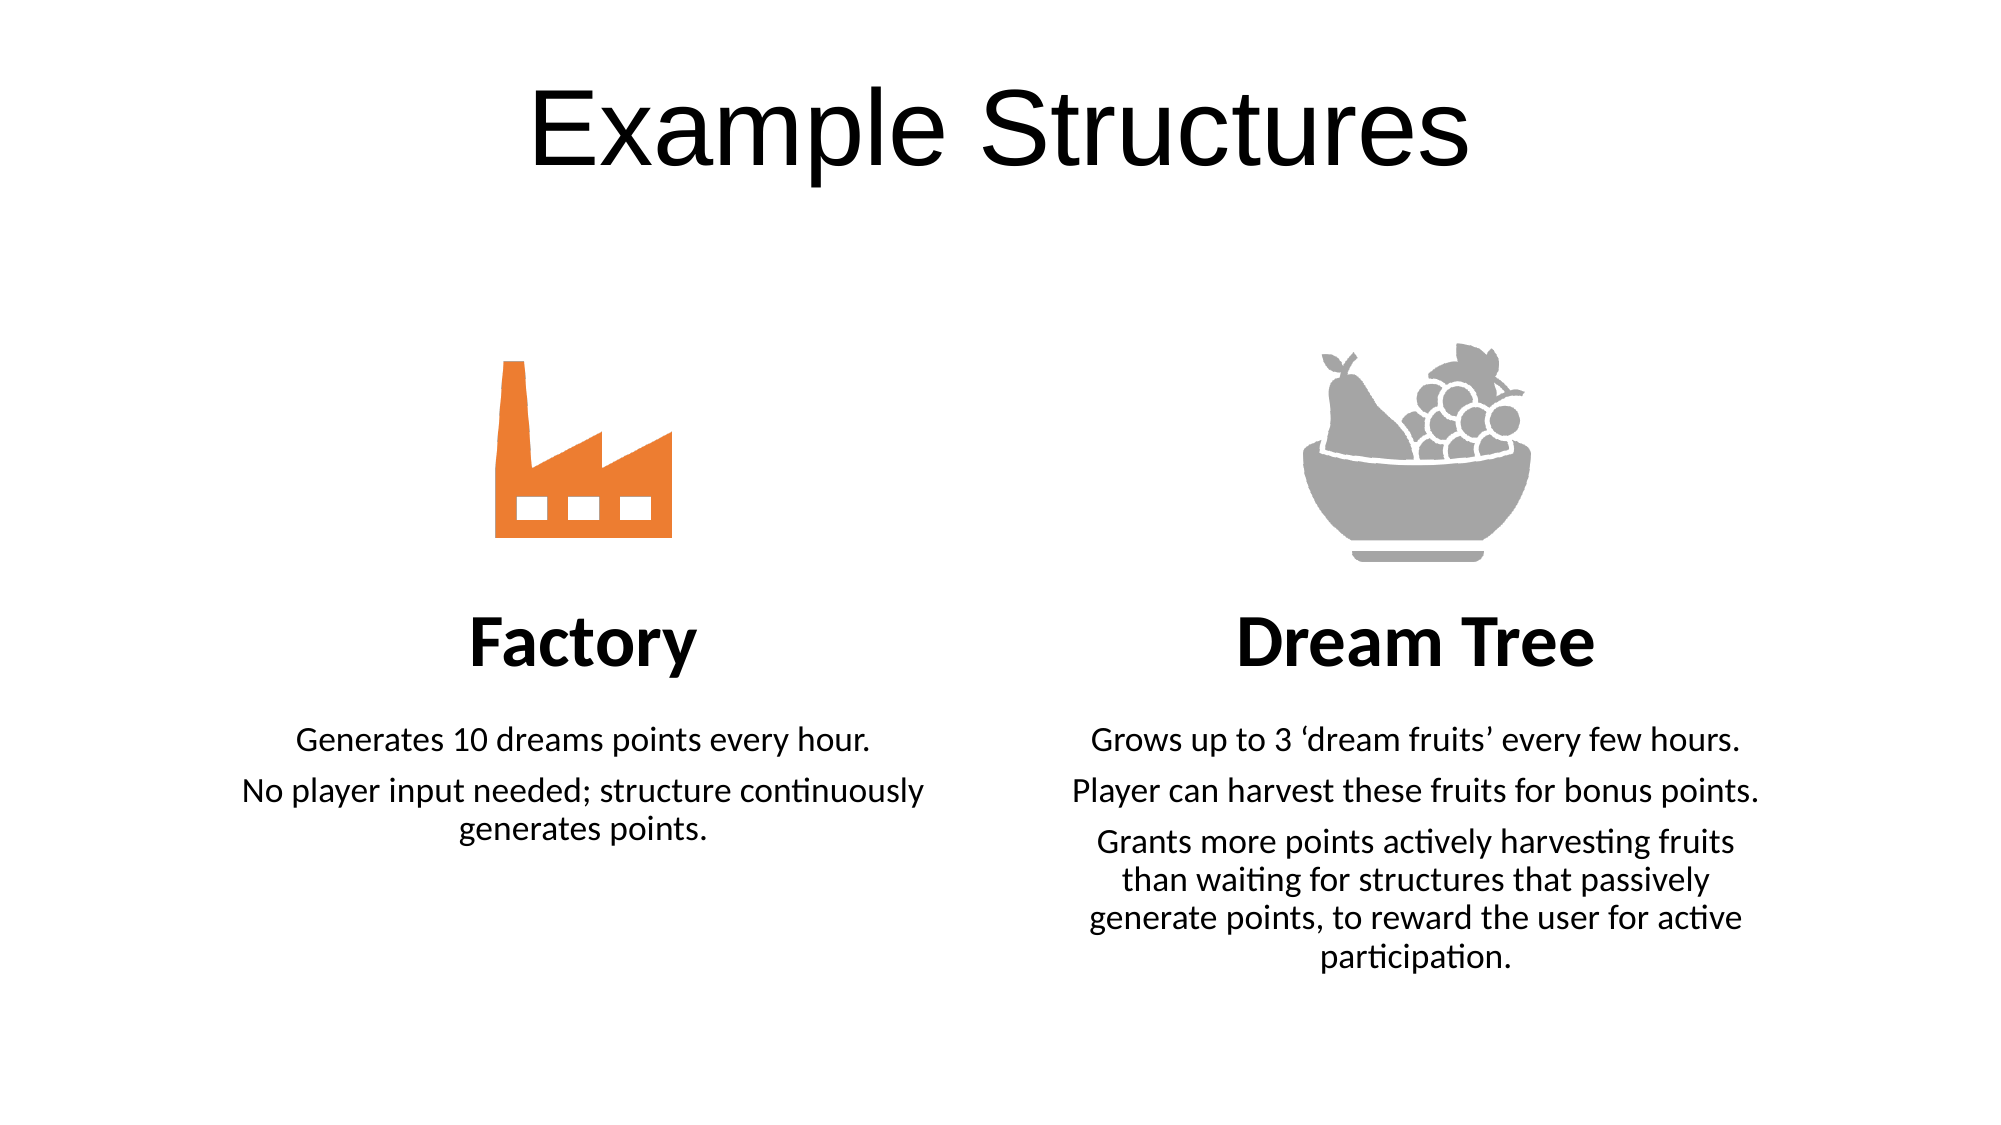

# Example Structures

Factory

Dream Tree

Generates 10 dreams points every hour.
No player input needed; structure continuously generates points.

Grows up to 3 ‘dream fruits’ every few hours.
Player can harvest these fruits for bonus points.
Grants more points actively harvesting fruits than waiting for structures that passively generate points, to reward the user for active participation.